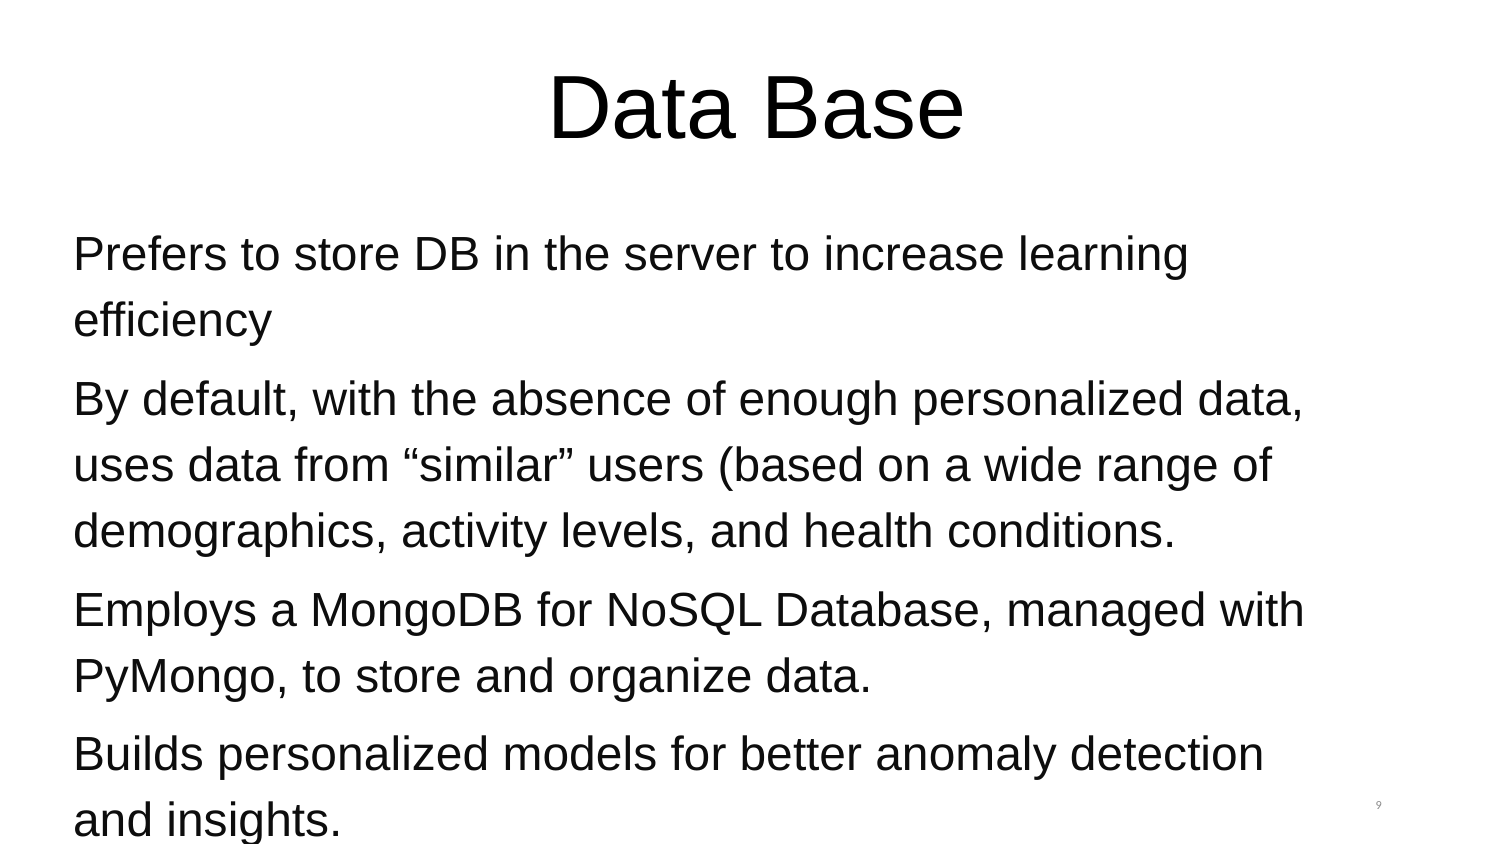

# Data Base
Prefers to store DB in the server to increase learning efficiency
By default, with the absence of enough personalized data, uses data from “similar” users (based on a wide range of demographics, activity levels, and health conditions.
Employs a MongoDB for NoSQL Database, managed with PyMongo, to store and organize data.
Builds personalized models for better anomaly detection and insights.

9